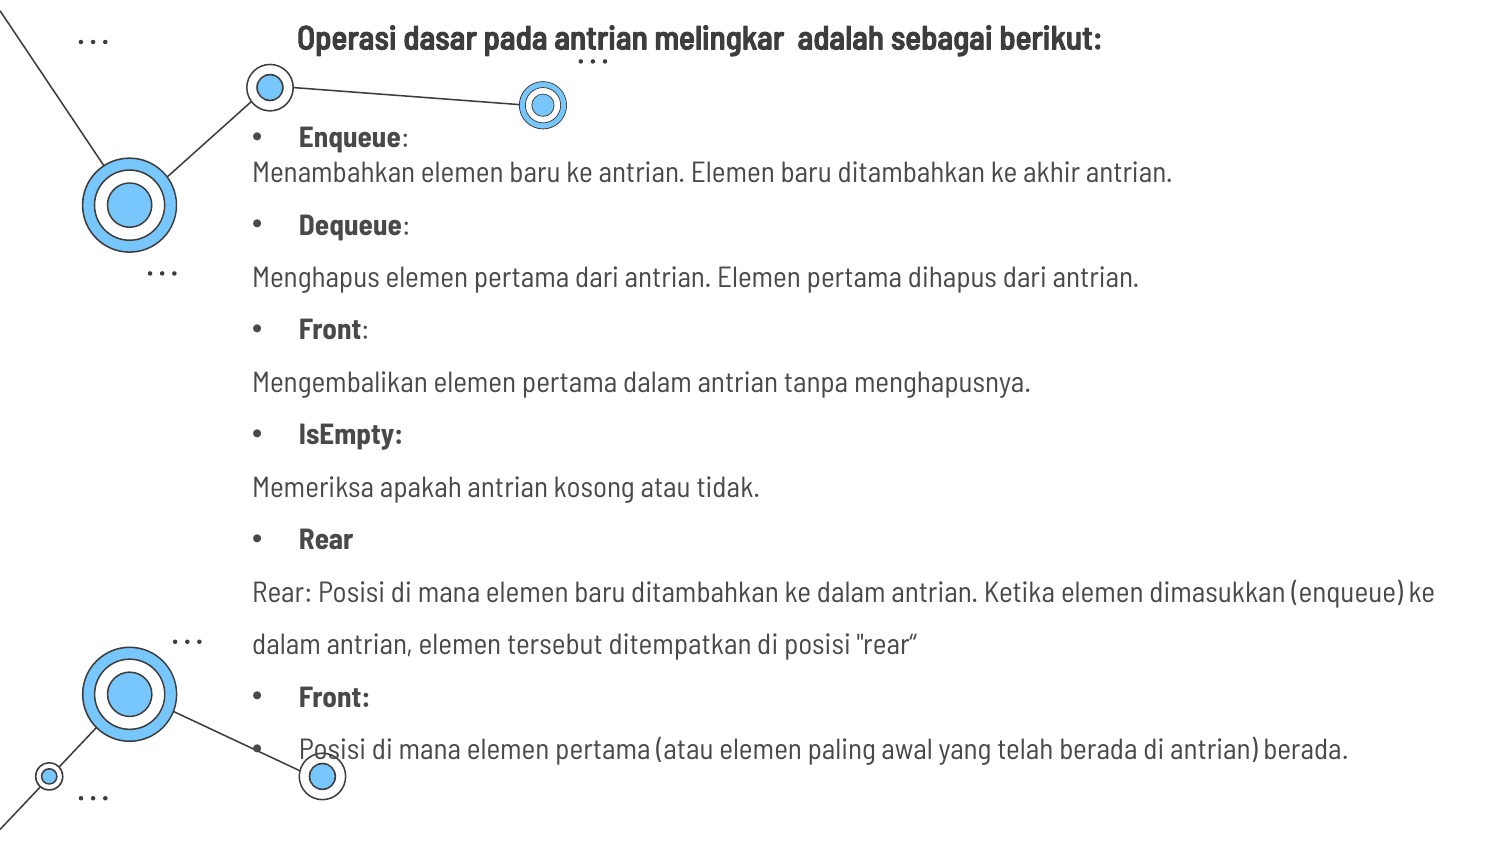

# Operasi dasar pada antrian melingkar  adalah sebagai berikut:
Enqueue:
Menambahkan elemen baru ke antrian. Elemen baru ditambahkan ke akhir antrian.
Dequeue:
Menghapus elemen pertama dari antrian. Elemen pertama dihapus dari antrian.
Front:
Mengembalikan elemen pertama dalam antrian tanpa menghapusnya.
IsEmpty:
Memeriksa apakah antrian kosong atau tidak.
Rear
Rear: Posisi di mana elemen baru ditambahkan ke dalam antrian. Ketika elemen dimasukkan (enqueue) ke dalam antrian, elemen tersebut ditempatkan di posisi "rear“
Front:
Posisi di mana elemen pertama (atau elemen paling awal yang telah berada di antrian) berada.